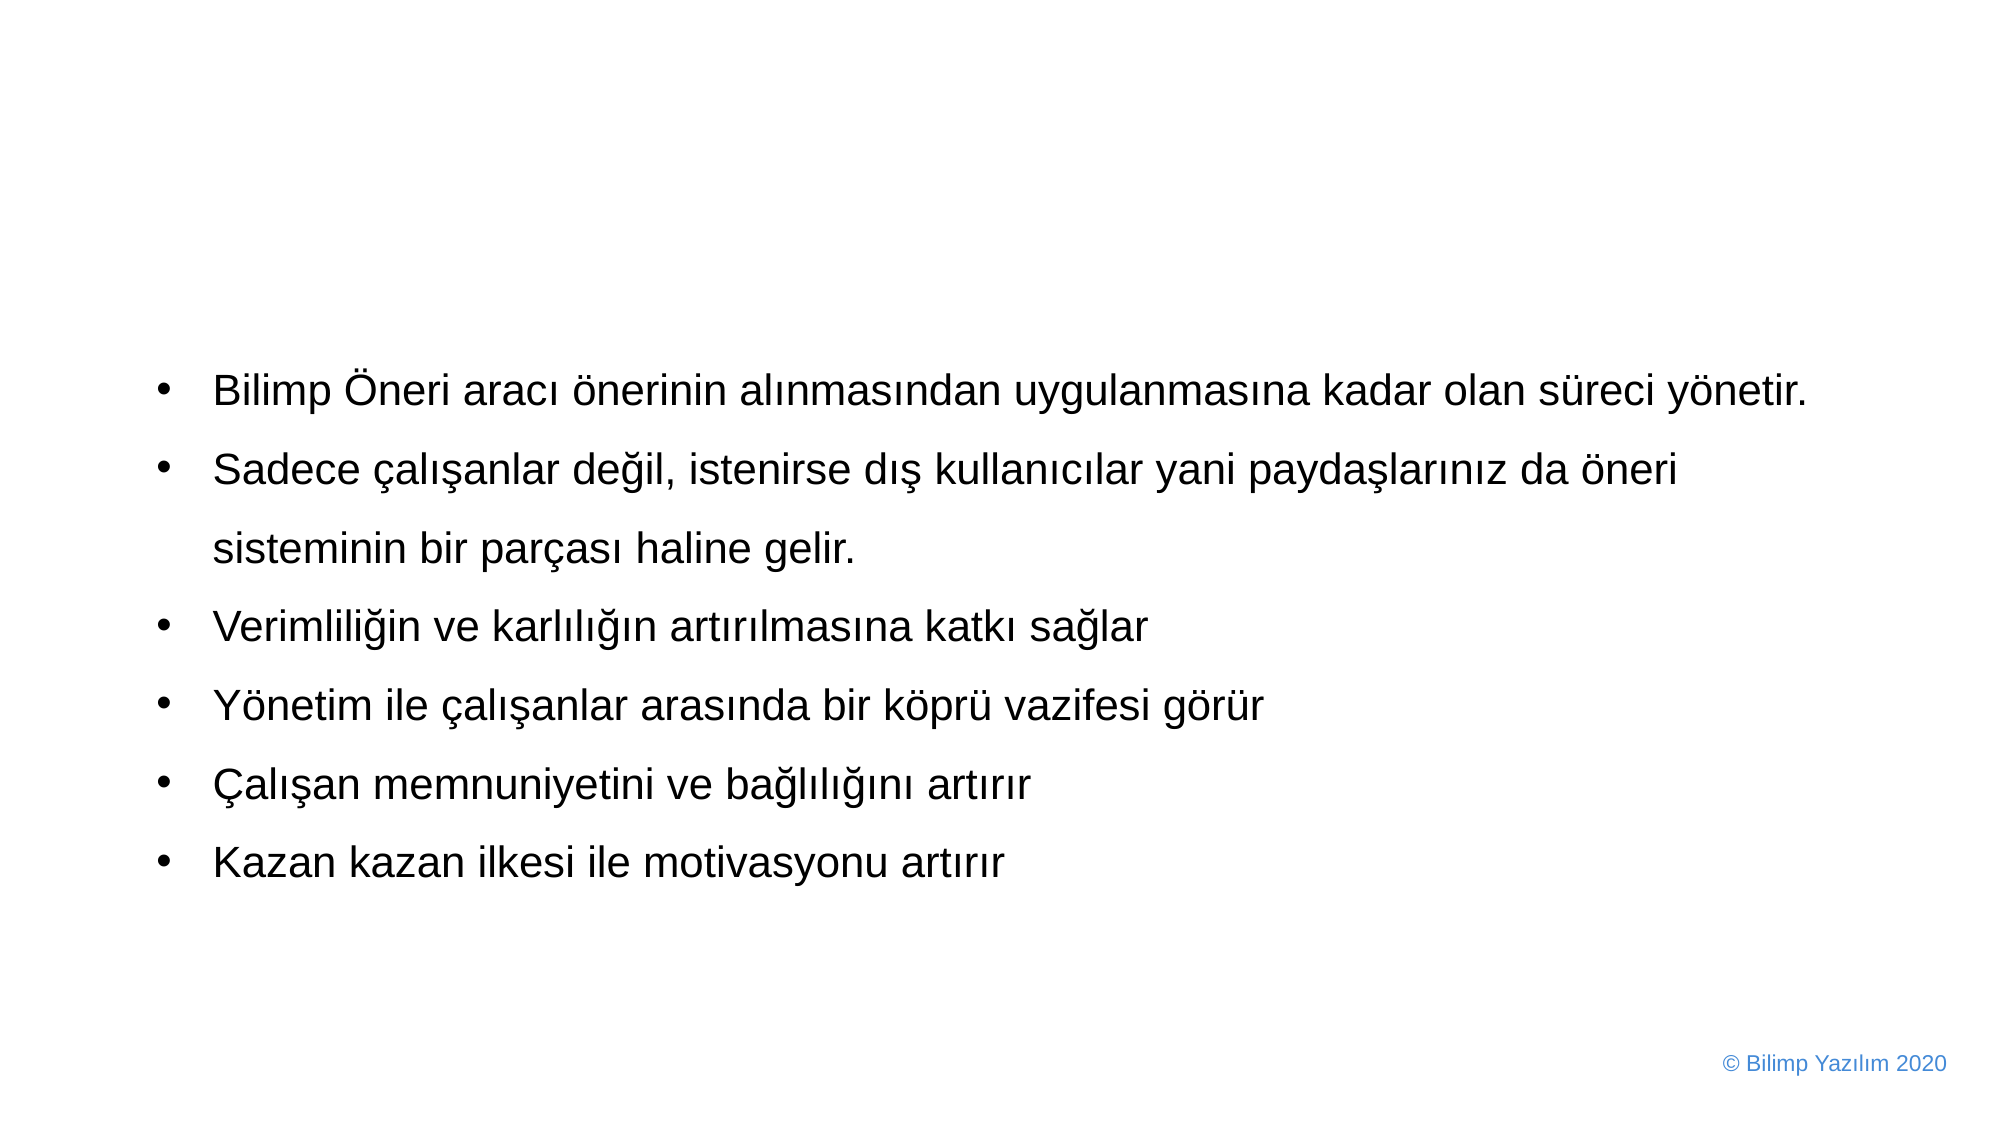

Bilimp Öneri aracı önerinin alınmasından uygulanmasına kadar olan süreci yönetir.
Sadece çalışanlar değil, istenirse dış kullanıcılar yani paydaşlarınız da öneri sisteminin bir parçası haline gelir.
Verimliliğin ve karlılığın artırılmasına katkı sağlar
Yönetim ile çalışanlar arasında bir köprü vazifesi görür
Çalışan memnuniyetini ve bağlılığını artırır
Kazan kazan ilkesi ile motivasyonu artırır

© Bilimp Yazılım 2020